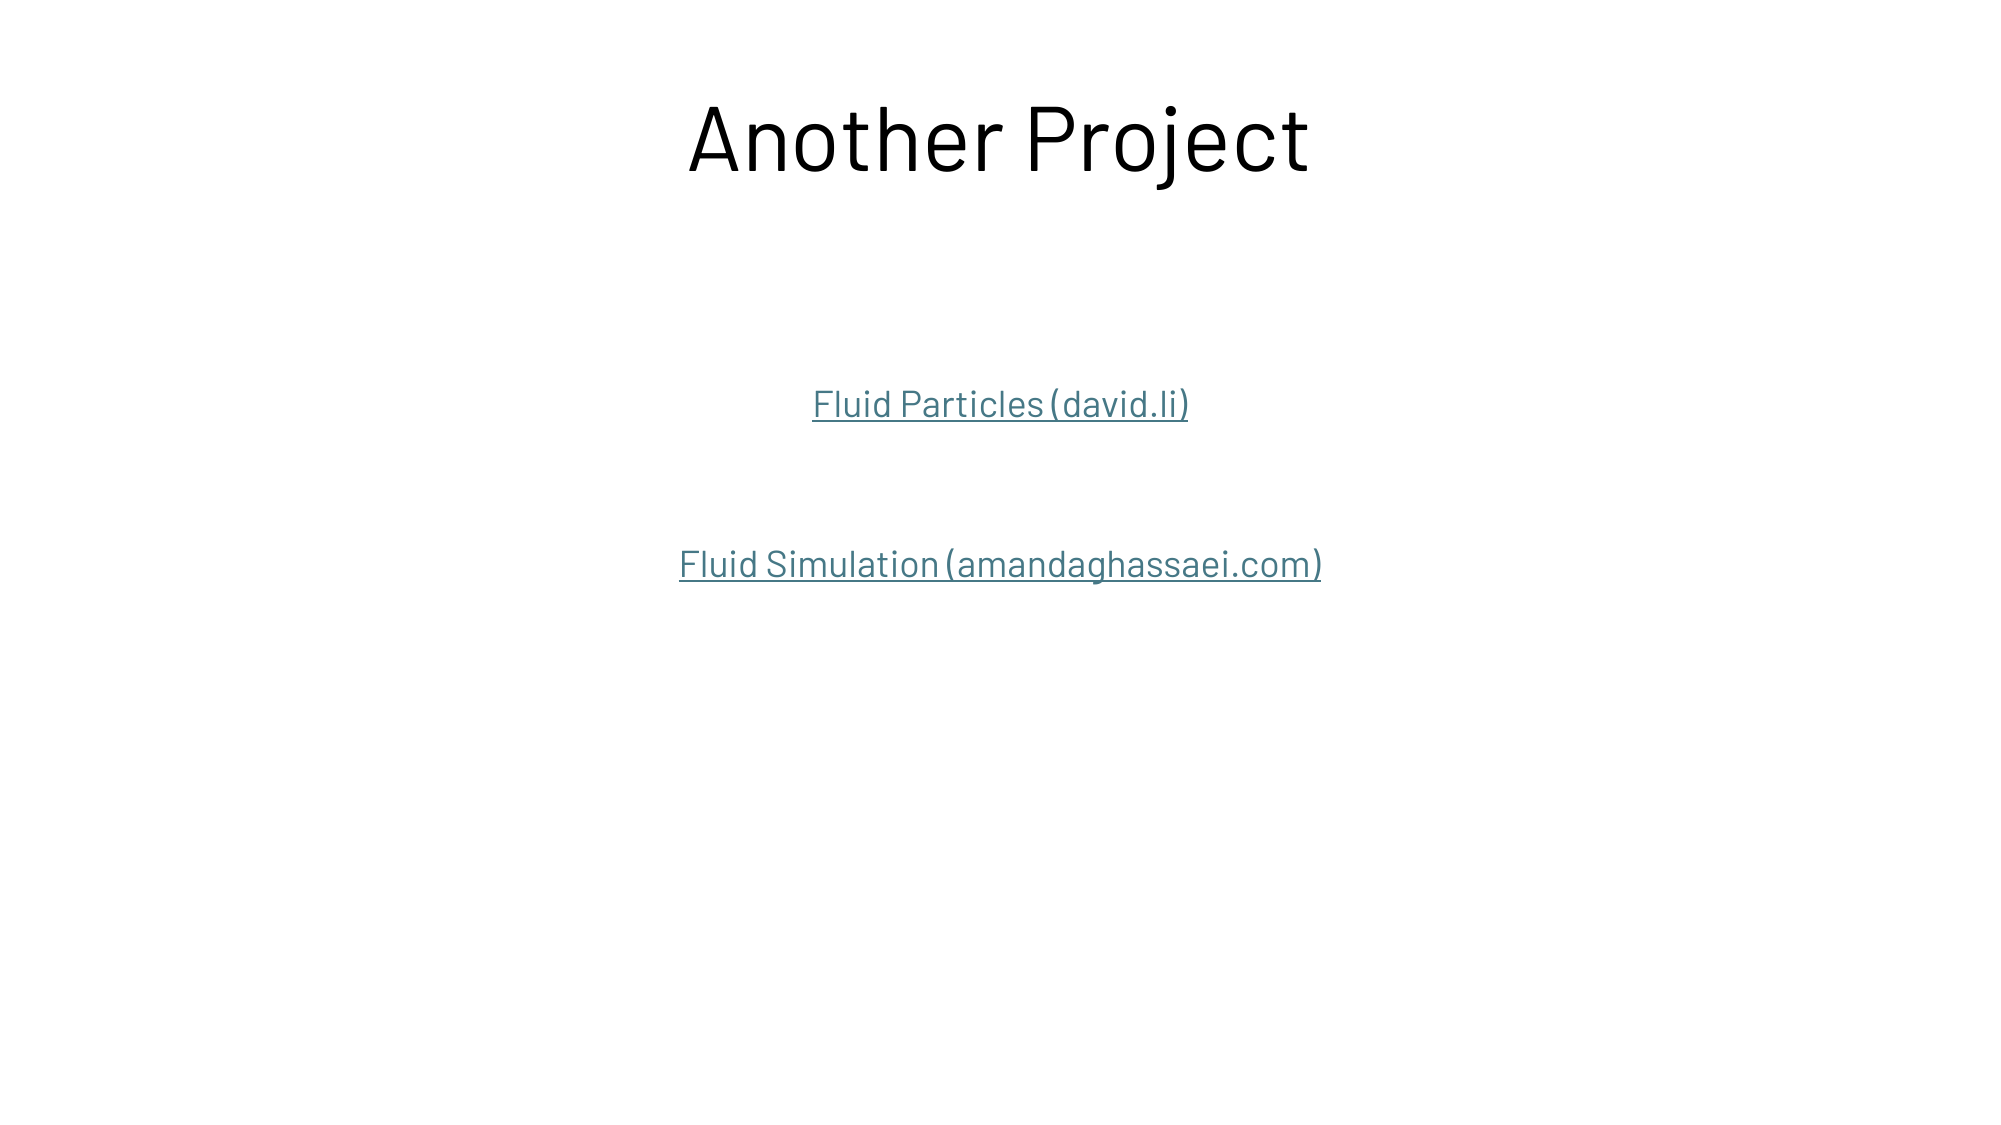

# Another Project
Fluid Particles (david.li)
Fluid Simulation (amandaghassaei.com)